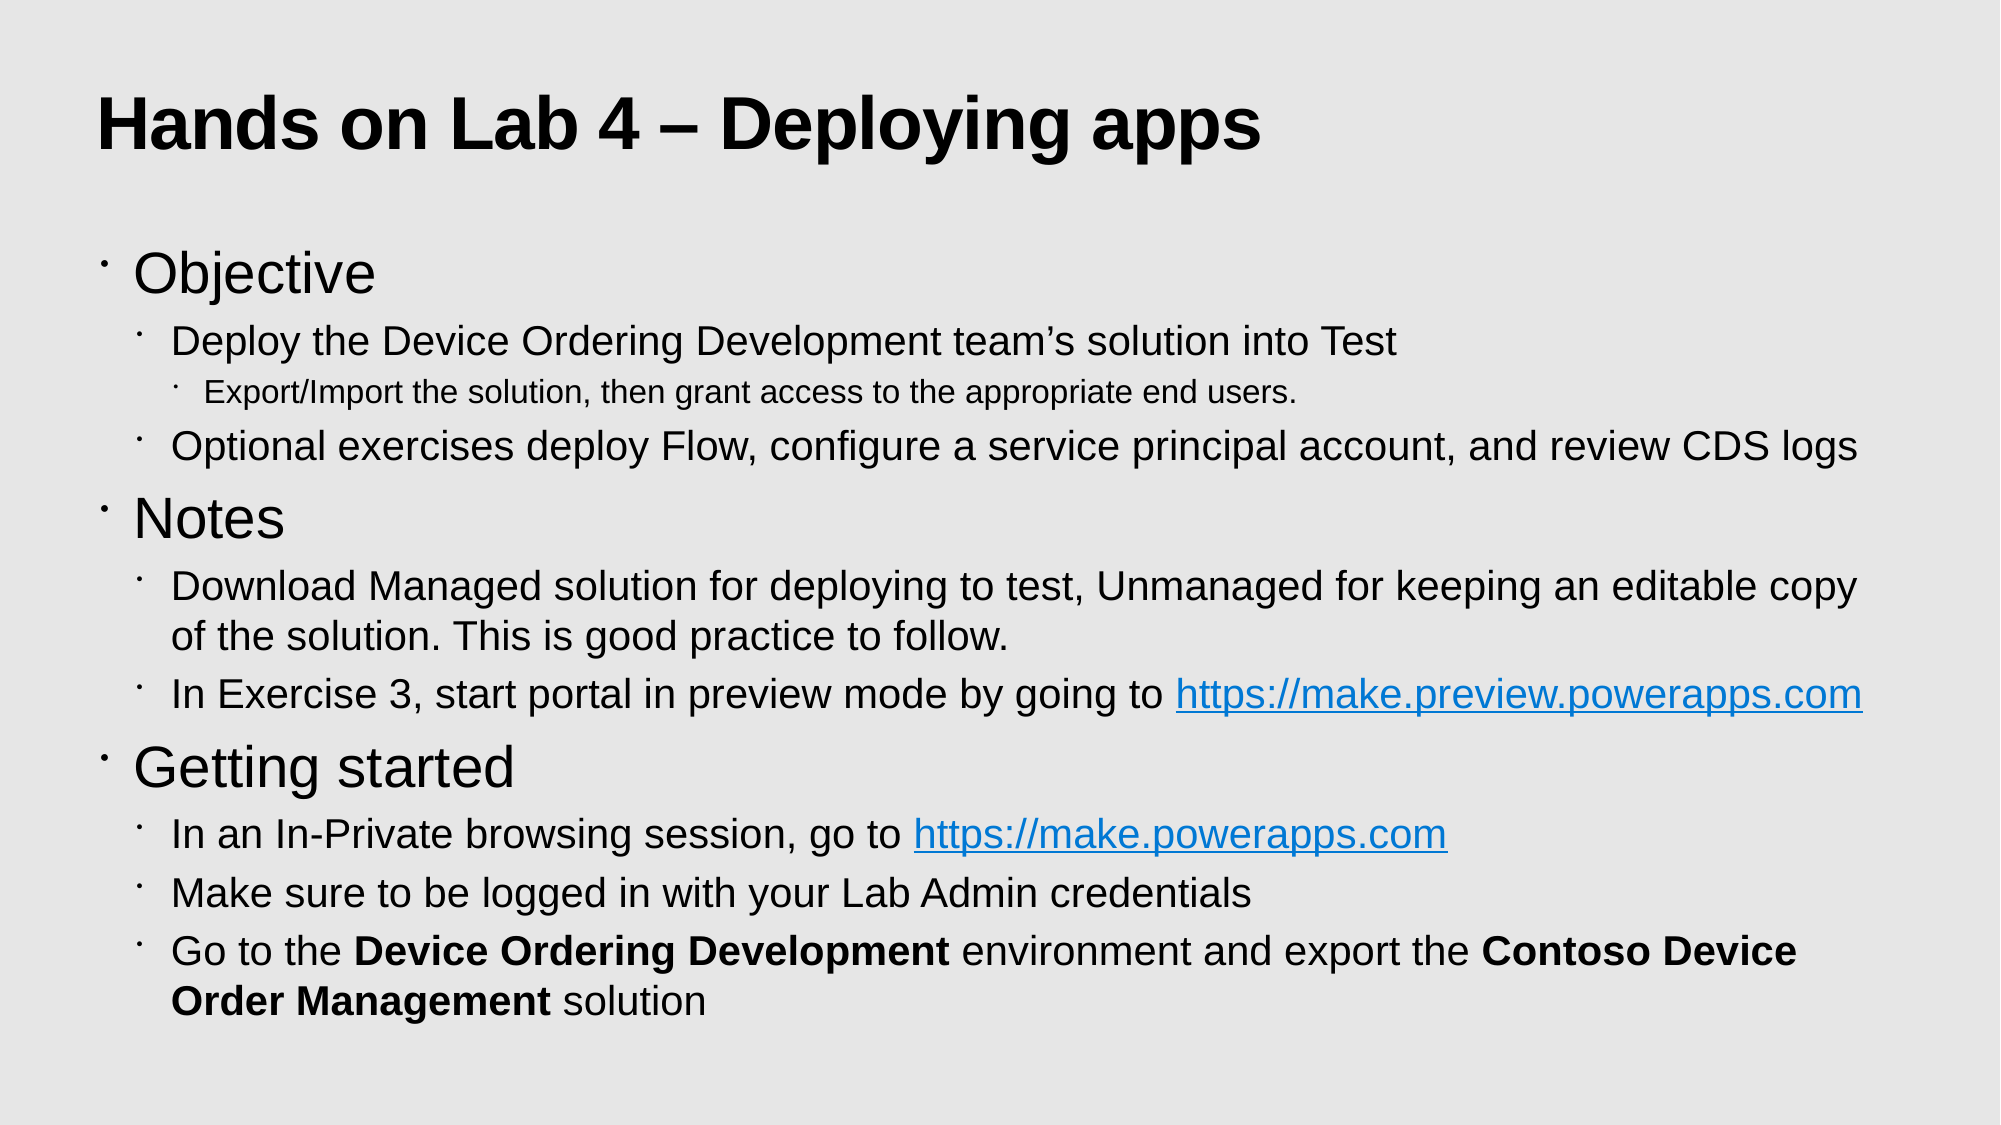

# Hands on Lab 4 – Deploying apps
Objective
Deploy the Device Ordering Development team’s solution into Test
Export/Import the solution, then grant access to the appropriate end users.
Optional exercises deploy Flow, configure a service principal account, and review CDS logs
Notes
Download Managed solution for deploying to test, Unmanaged for keeping an editable copy of the solution. This is good practice to follow.
In Exercise 3, start portal in preview mode by going to https://make.preview.powerapps.com
Getting started
In an In-Private browsing session, go to https://make.powerapps.com
Make sure to be logged in with your Lab Admin credentials
Go to the Device Ordering Development environment and export the Contoso Device Order Management solution